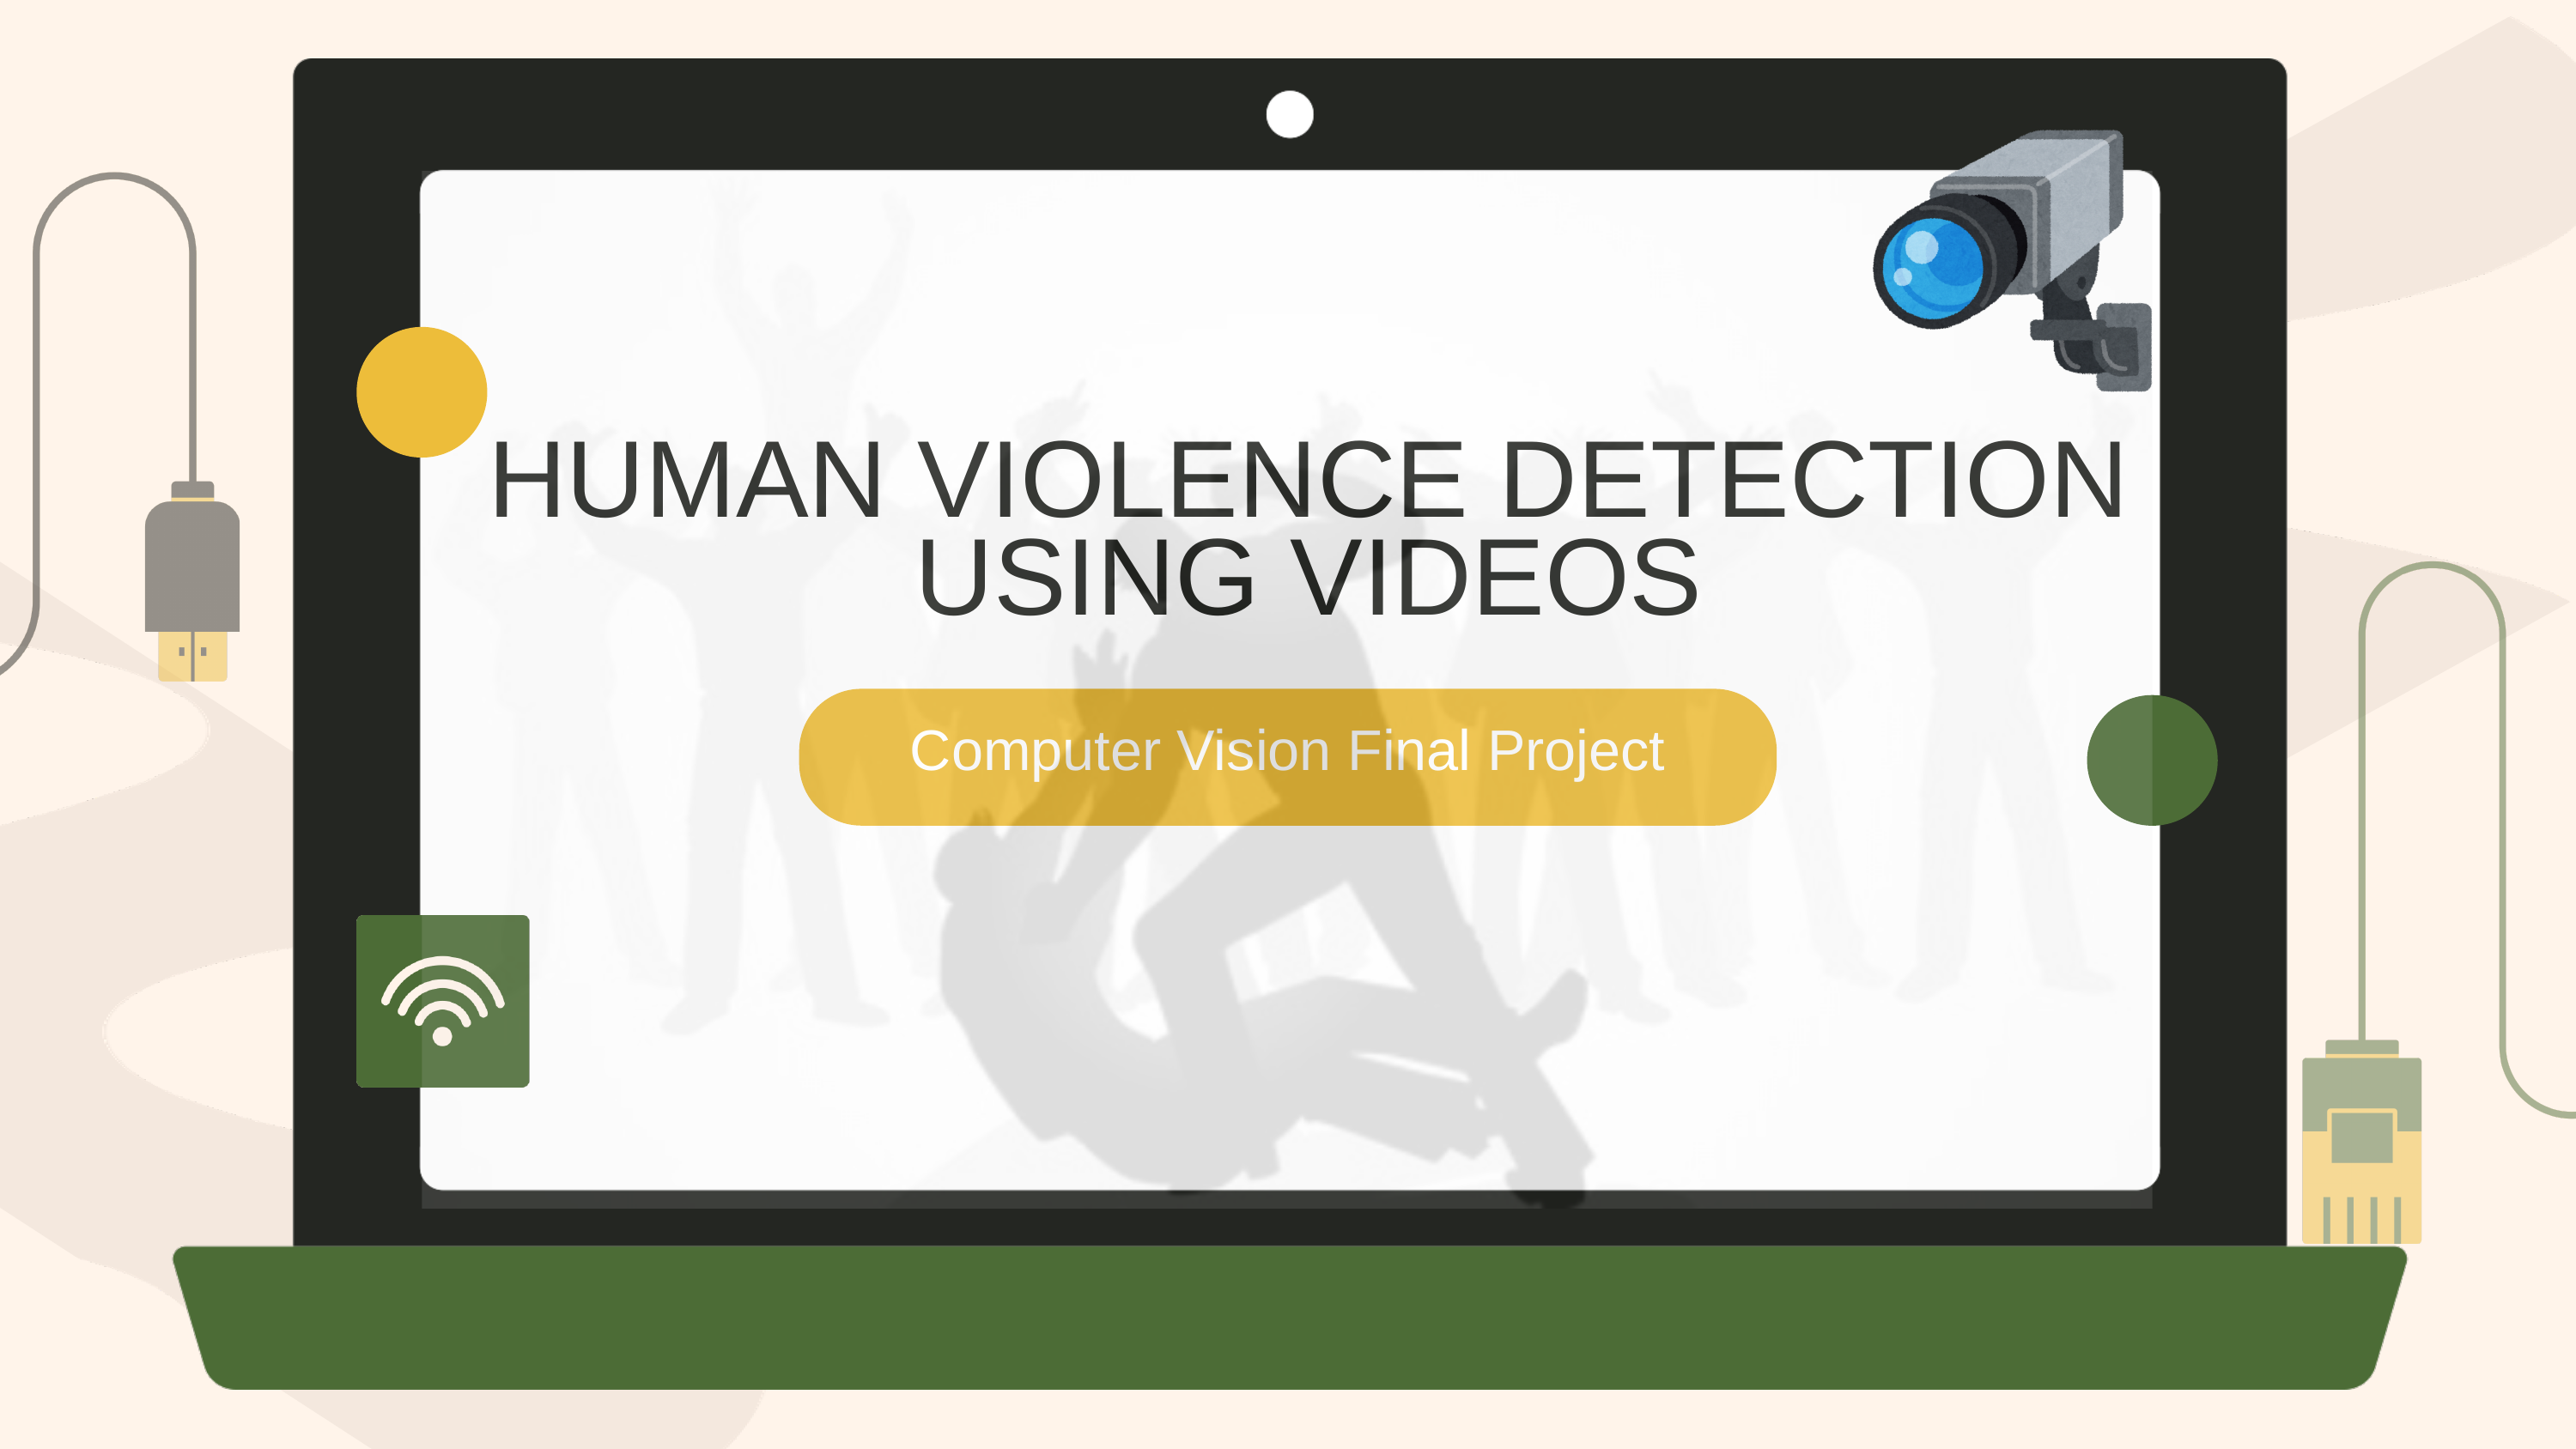

HUMAN VIOLENCE DETECTION USING VIDEOS

Computer Vision Final Project